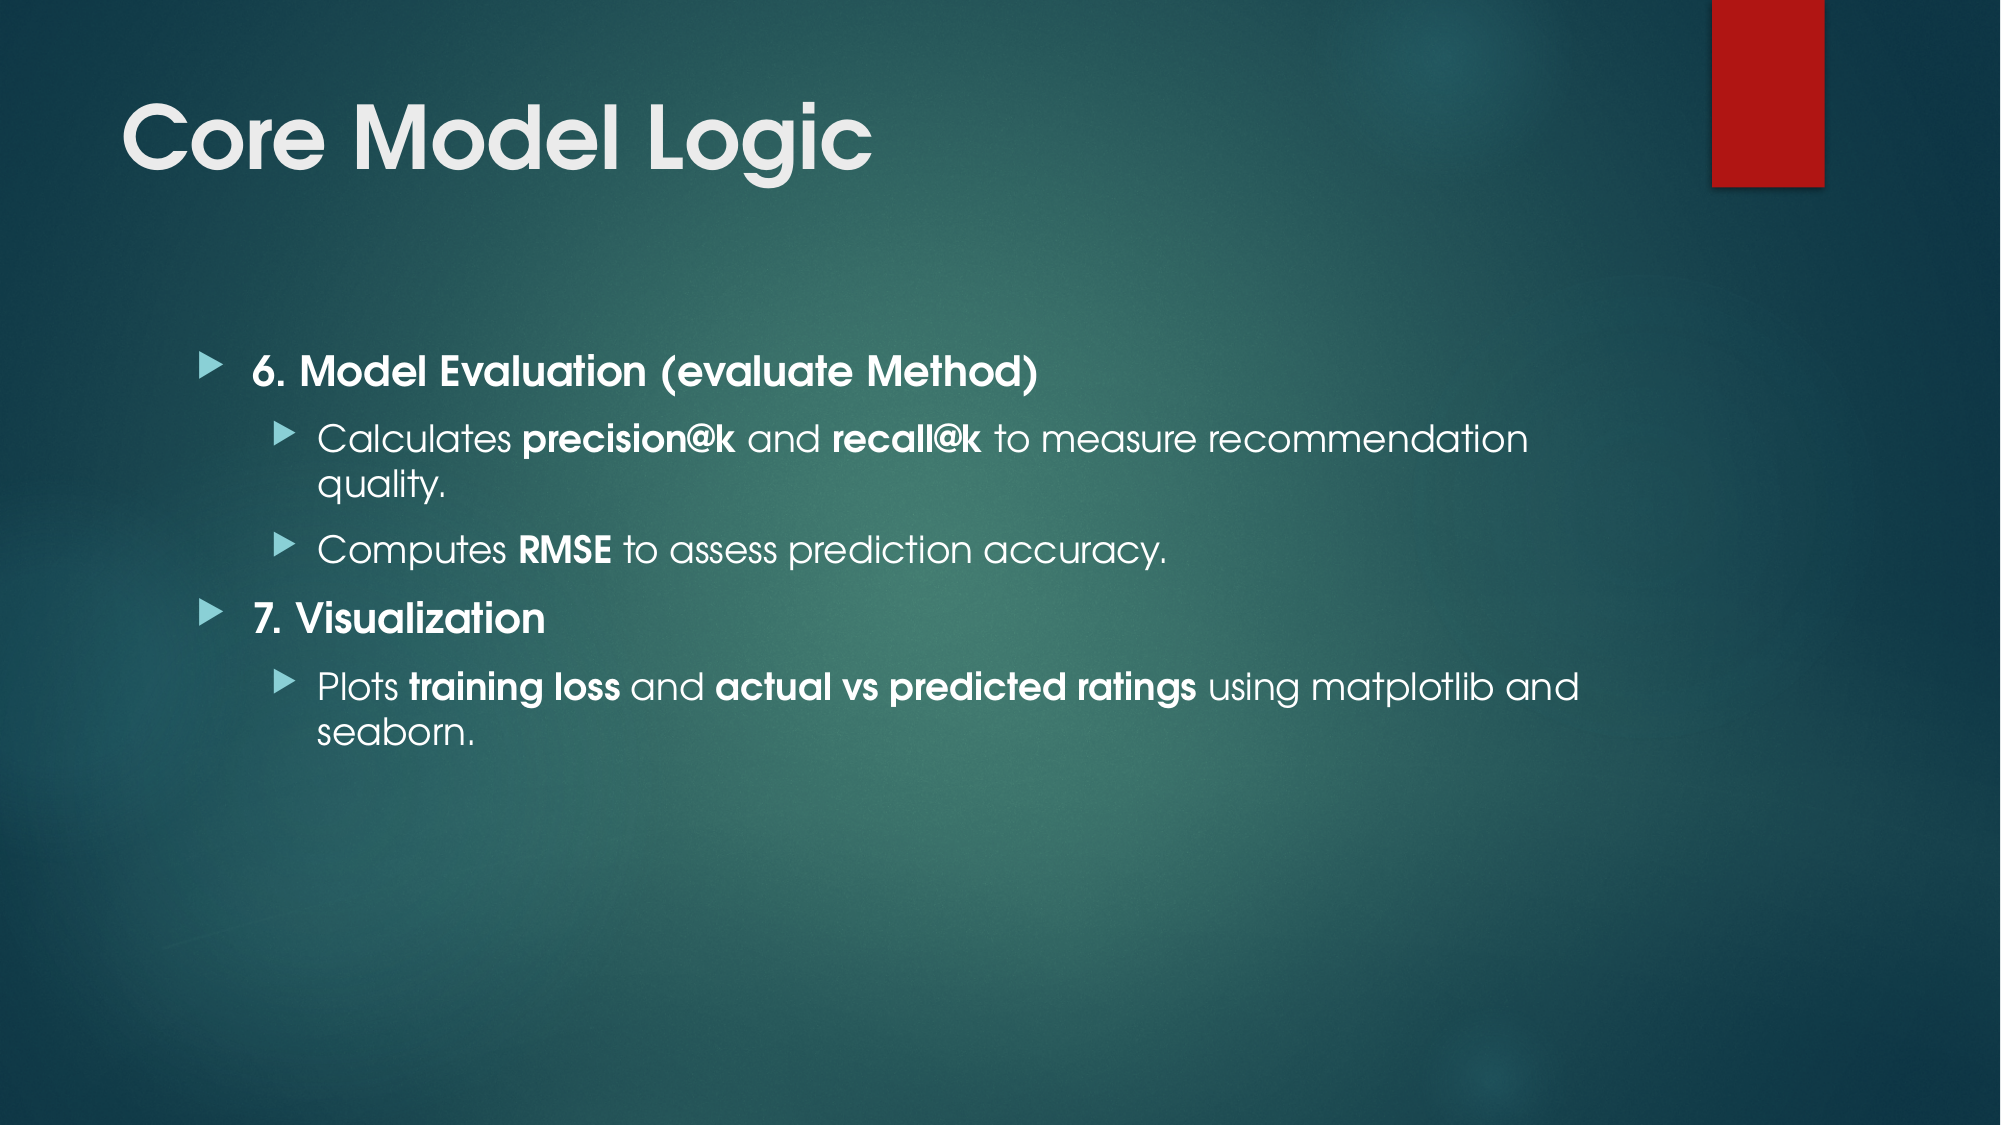

# Core Model Logic
6. Model Evaluation (evaluate Method)
Calculates precision@k and recall@k to measure recommendation quality.
Computes RMSE to assess prediction accuracy.
7. Visualization
Plots training loss and actual vs predicted ratings using matplotlib and seaborn.